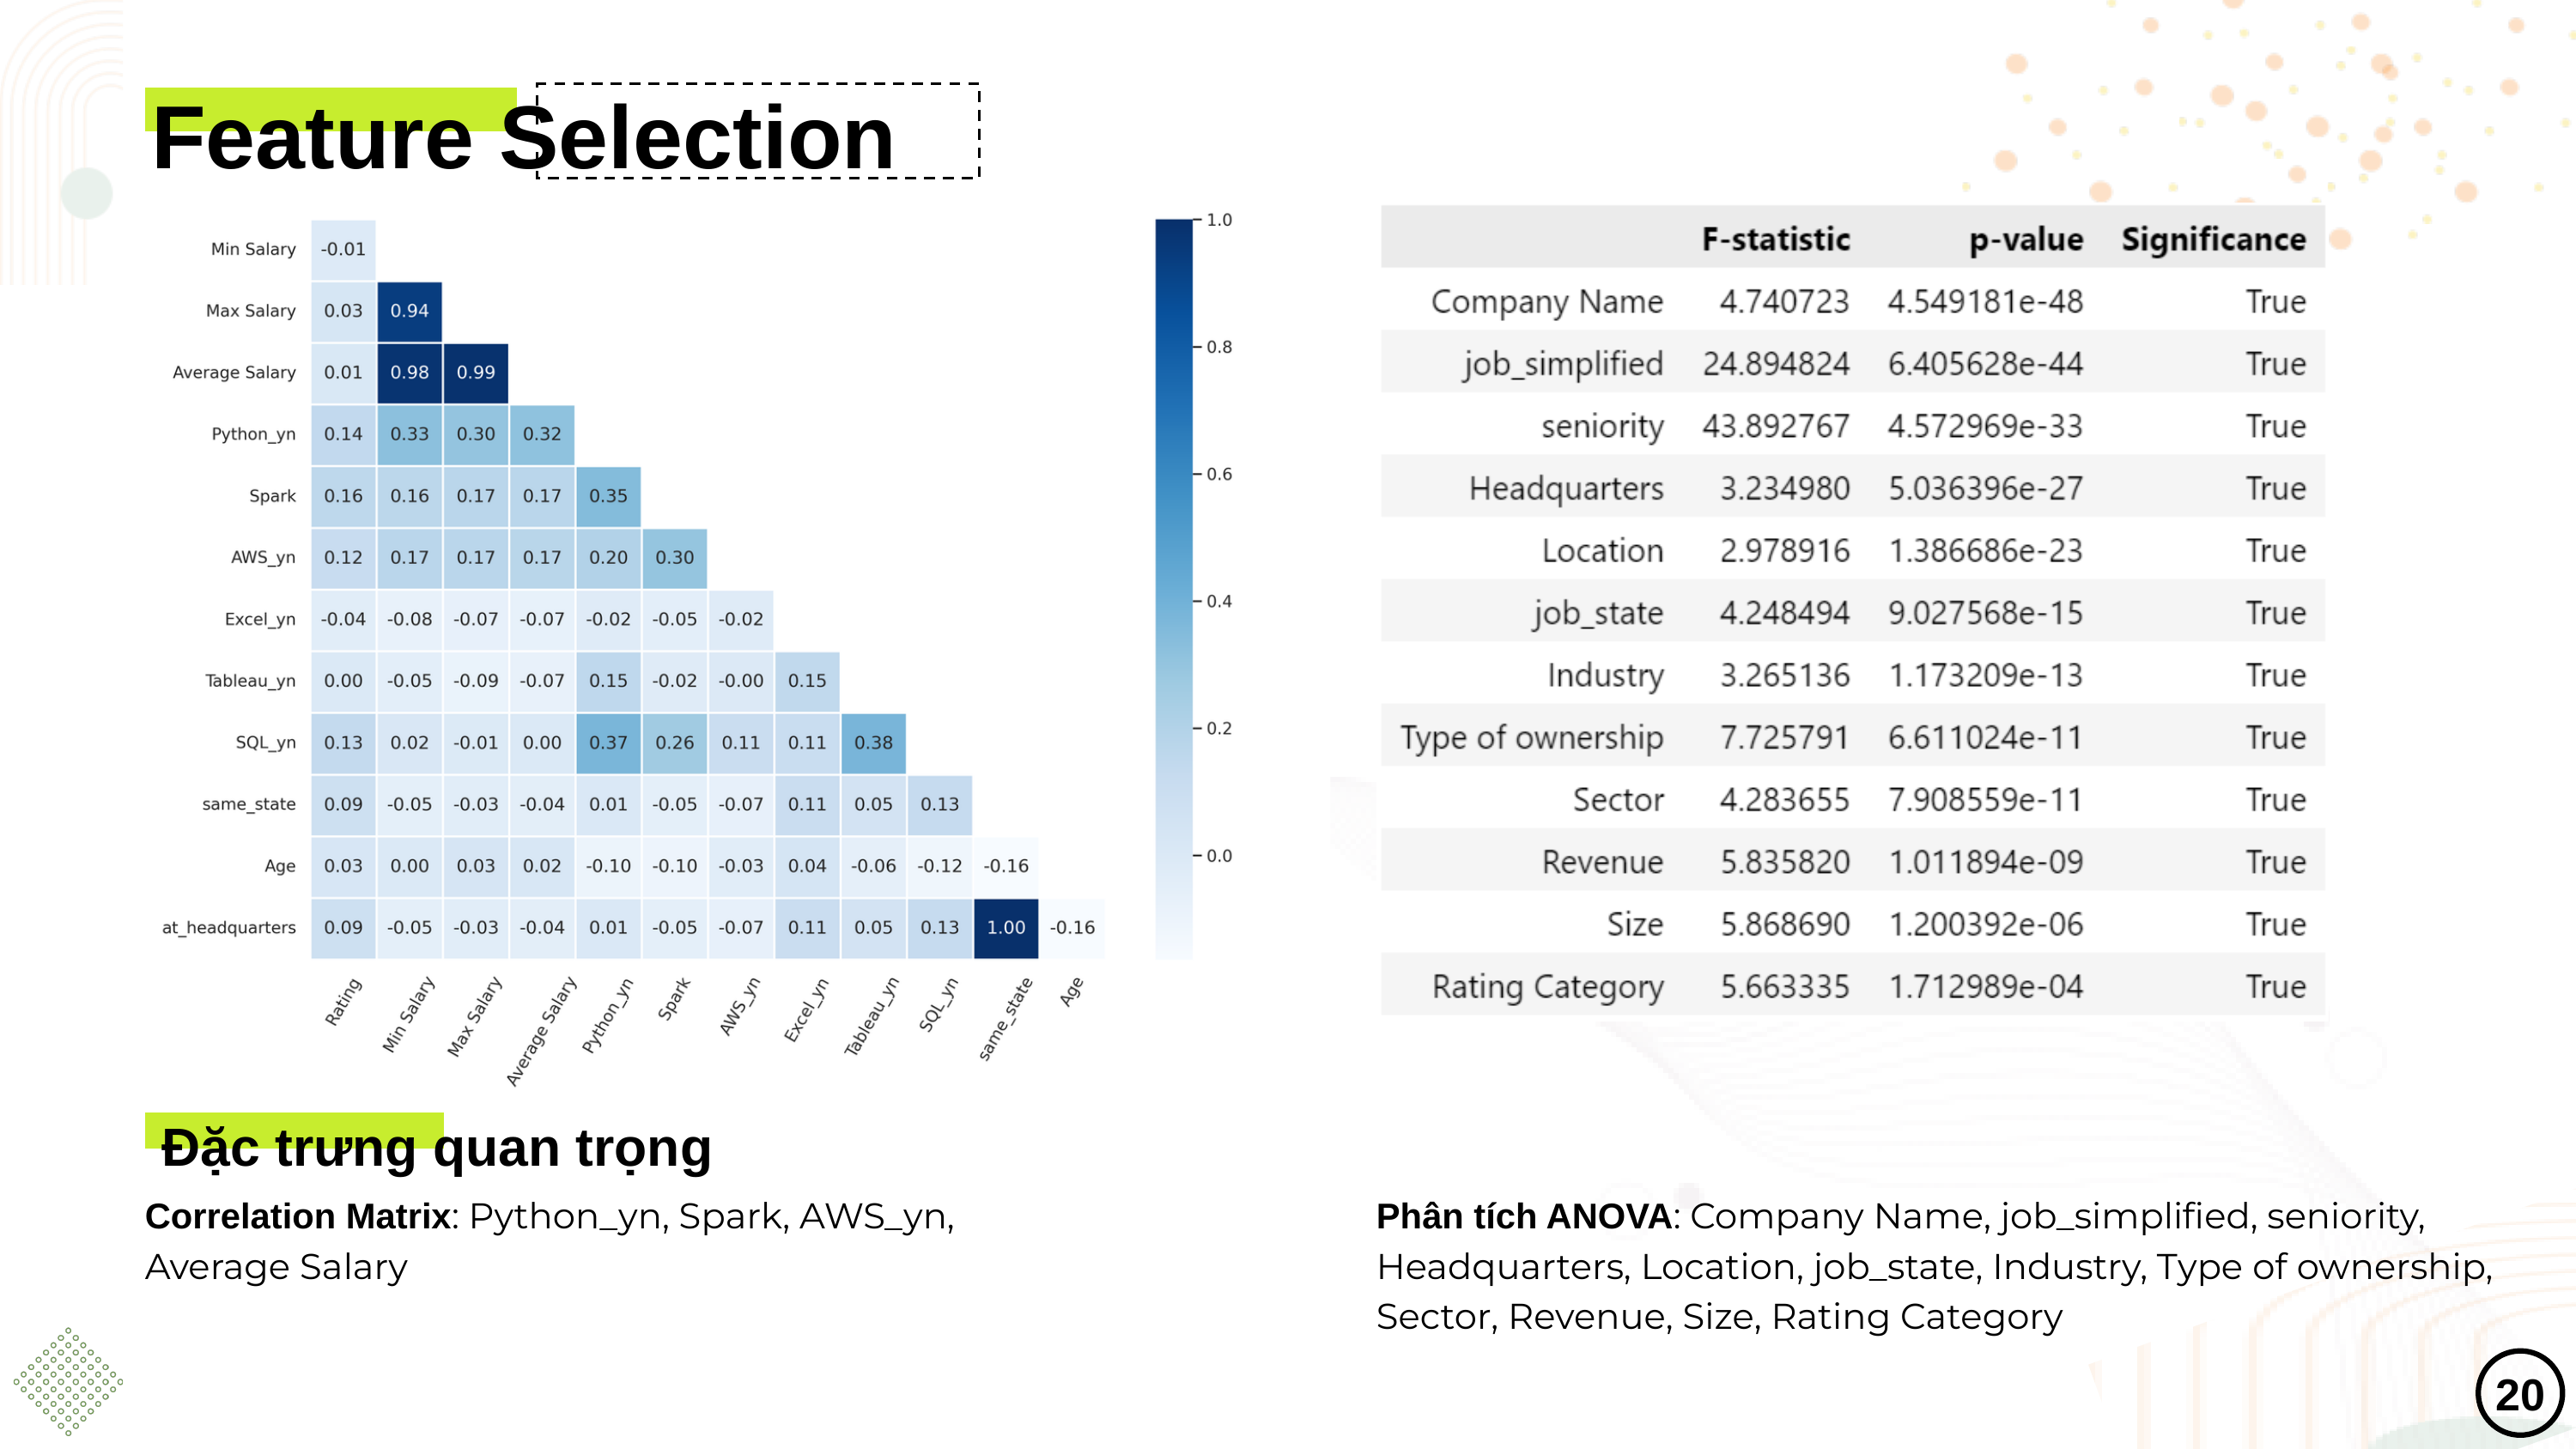

Feature Selection

Đặc trưng quan trọng
Correlation Matrix: Python_yn, Spark, AWS_yn, Average Salary
Phân tích ANOVA: Company Name, job_simplified, seniority, Headquarters, Location, job_state, Industry, Type of ownership, Sector, Revenue, Size, Rating Category

20